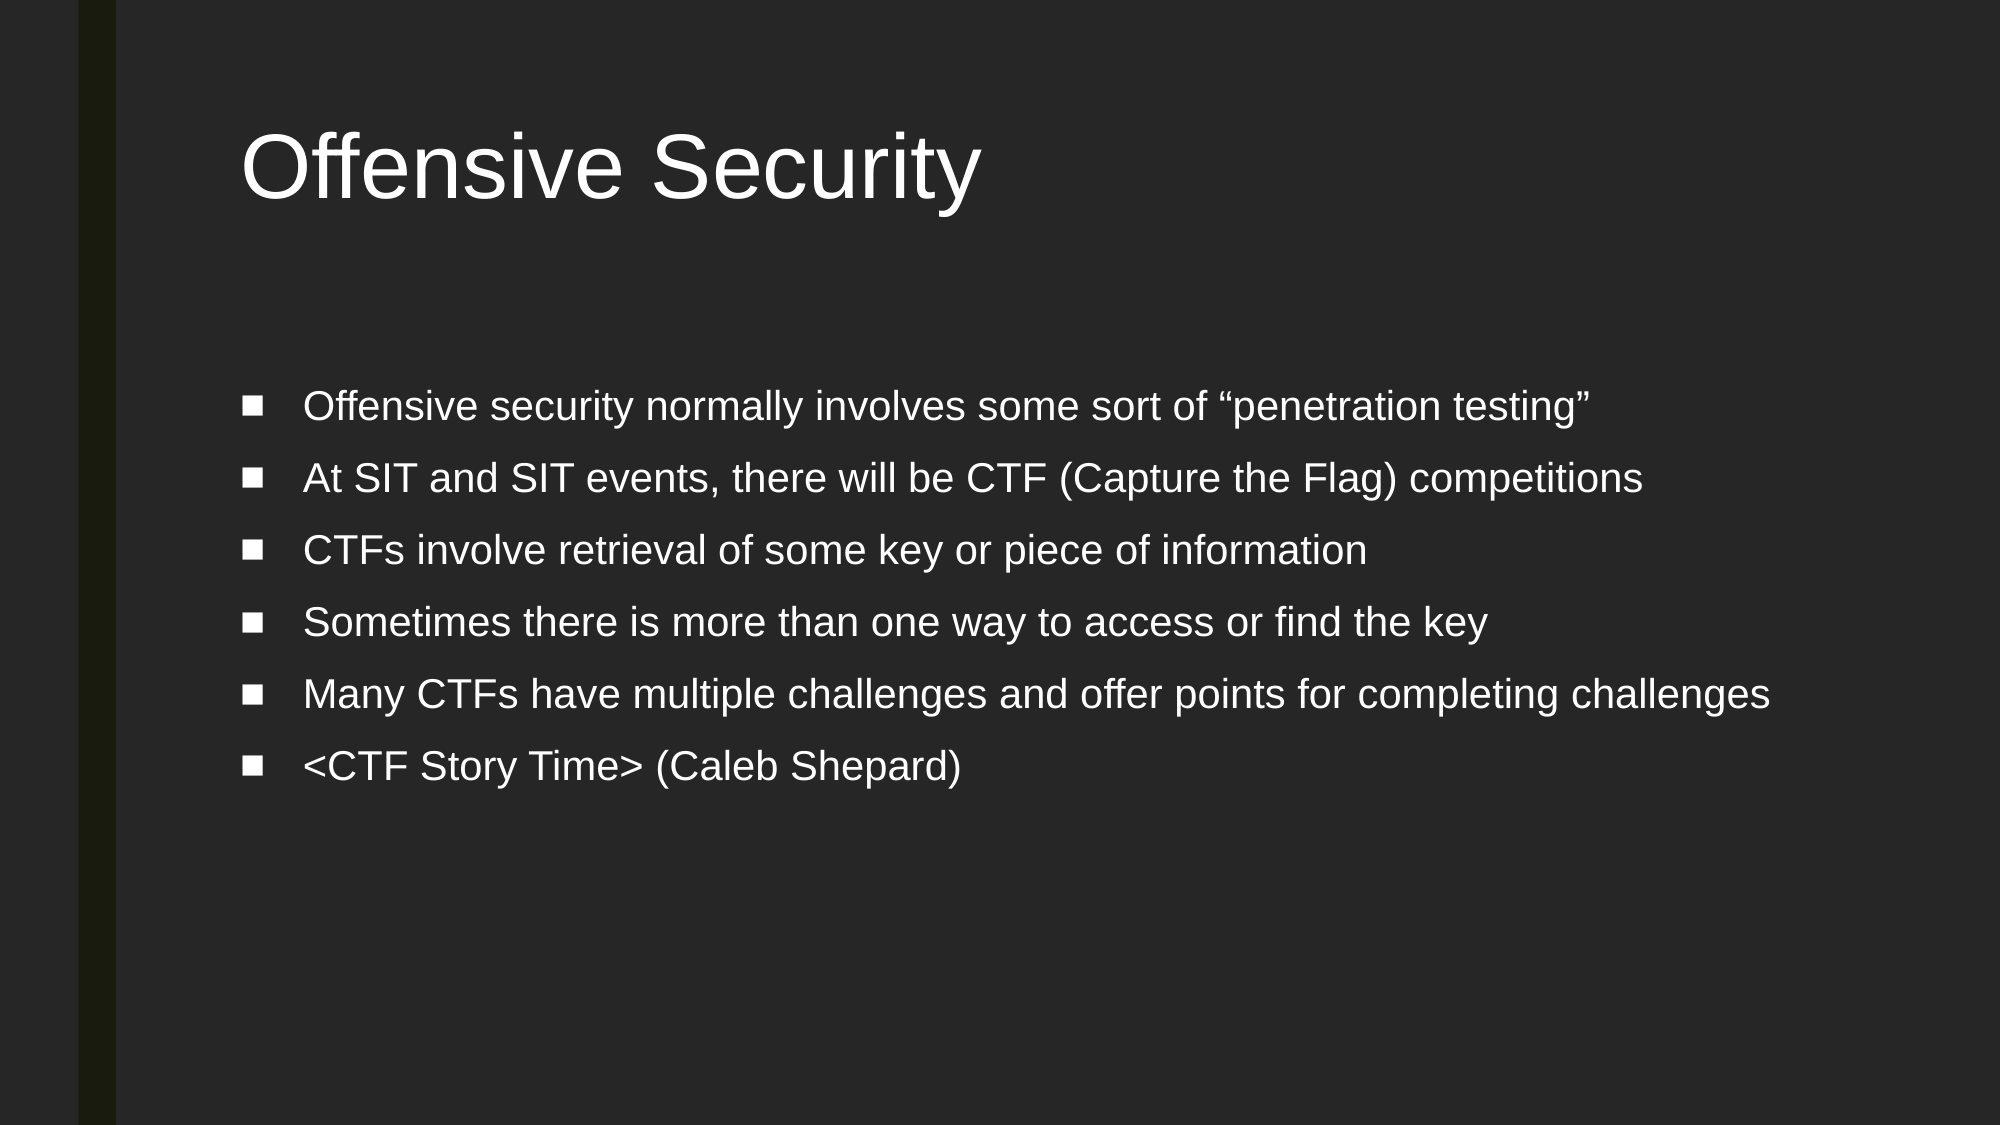

# Offensive Security
Offensive security normally involves some sort of “penetration testing”
At SIT and SIT events, there will be CTF (Capture the Flag) competitions
CTFs involve retrieval of some key or piece of information
Sometimes there is more than one way to access or find the key
Many CTFs have multiple challenges and offer points for completing challenges
<CTF Story Time> (Caleb Shepard)